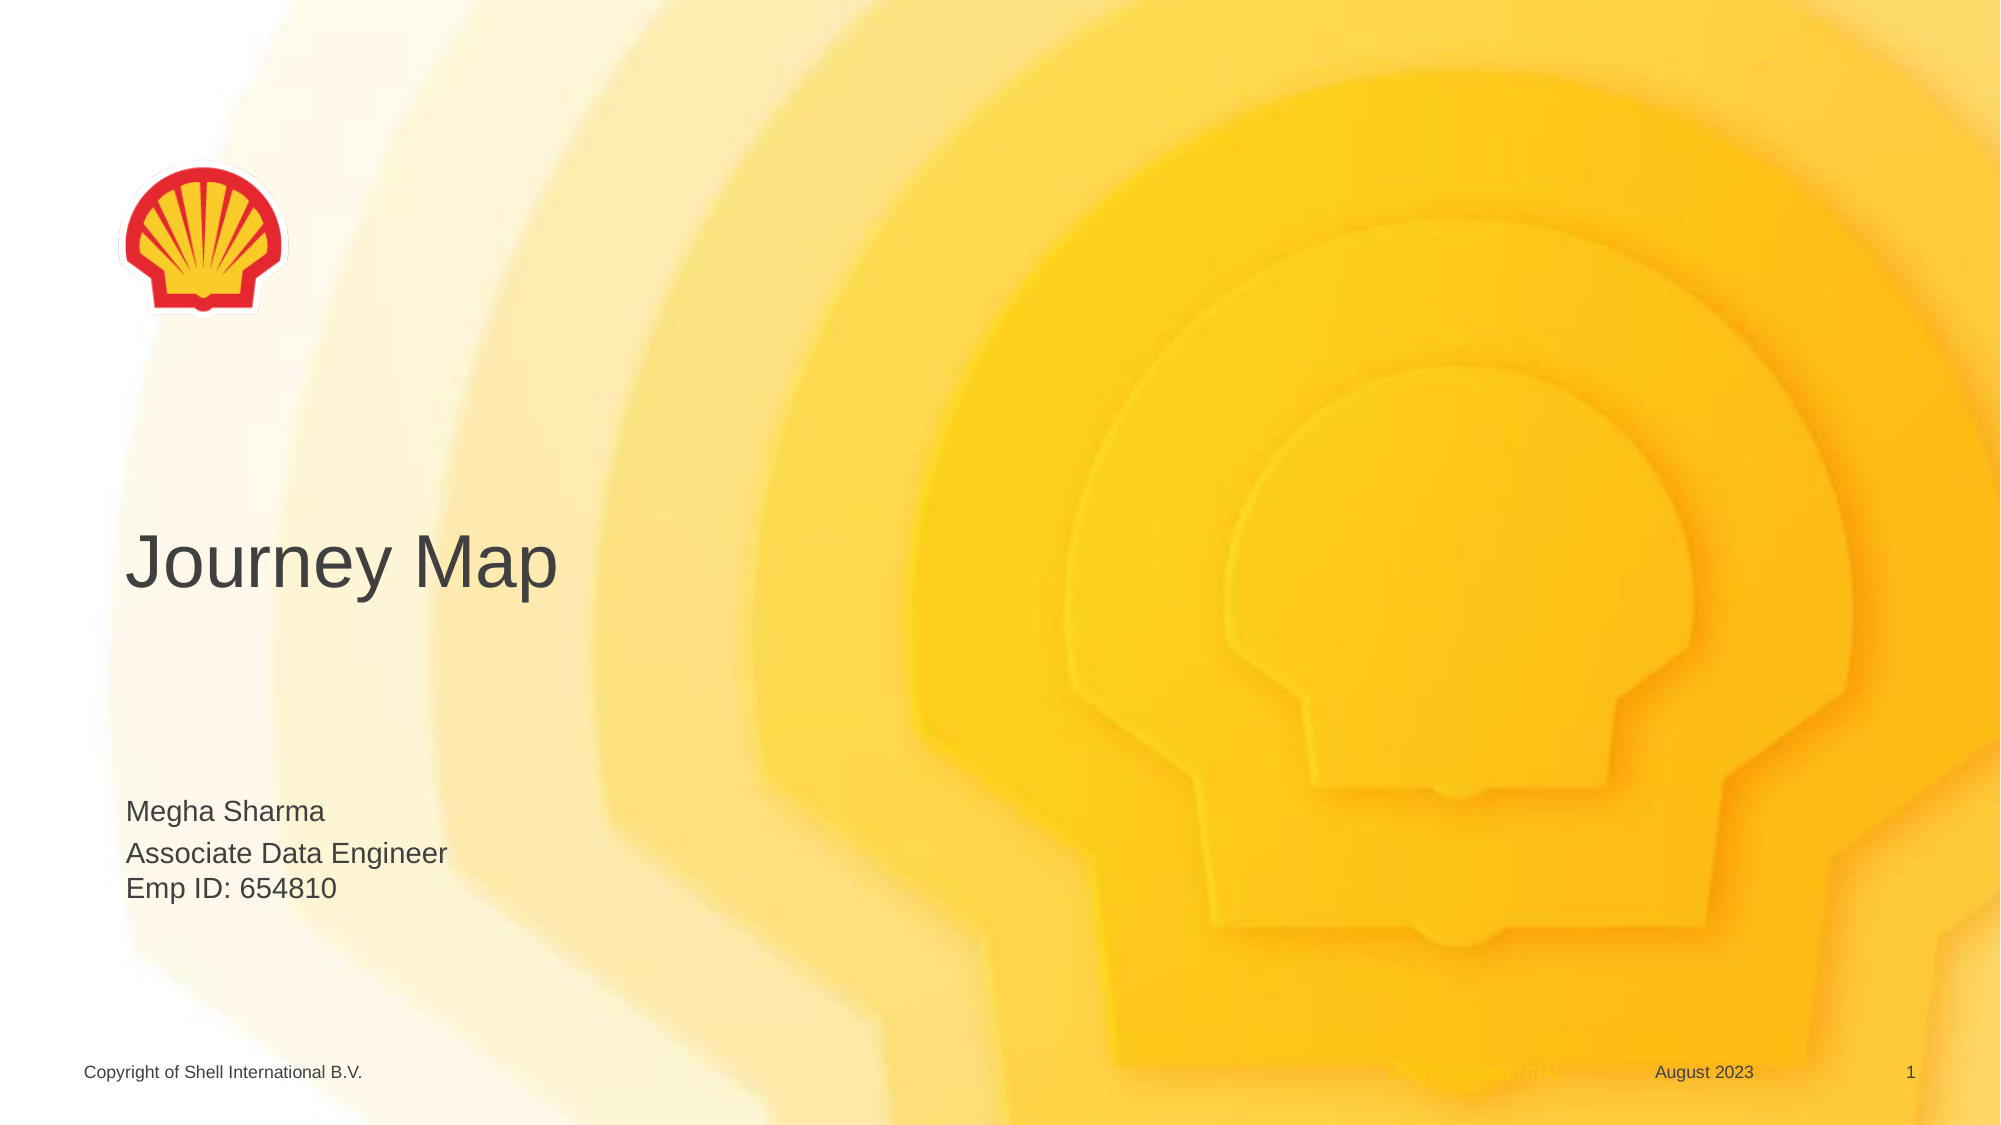

# Journey Map
Megha Sharma
Associate Data Engineer
Emp ID: 654810

1
August 2023